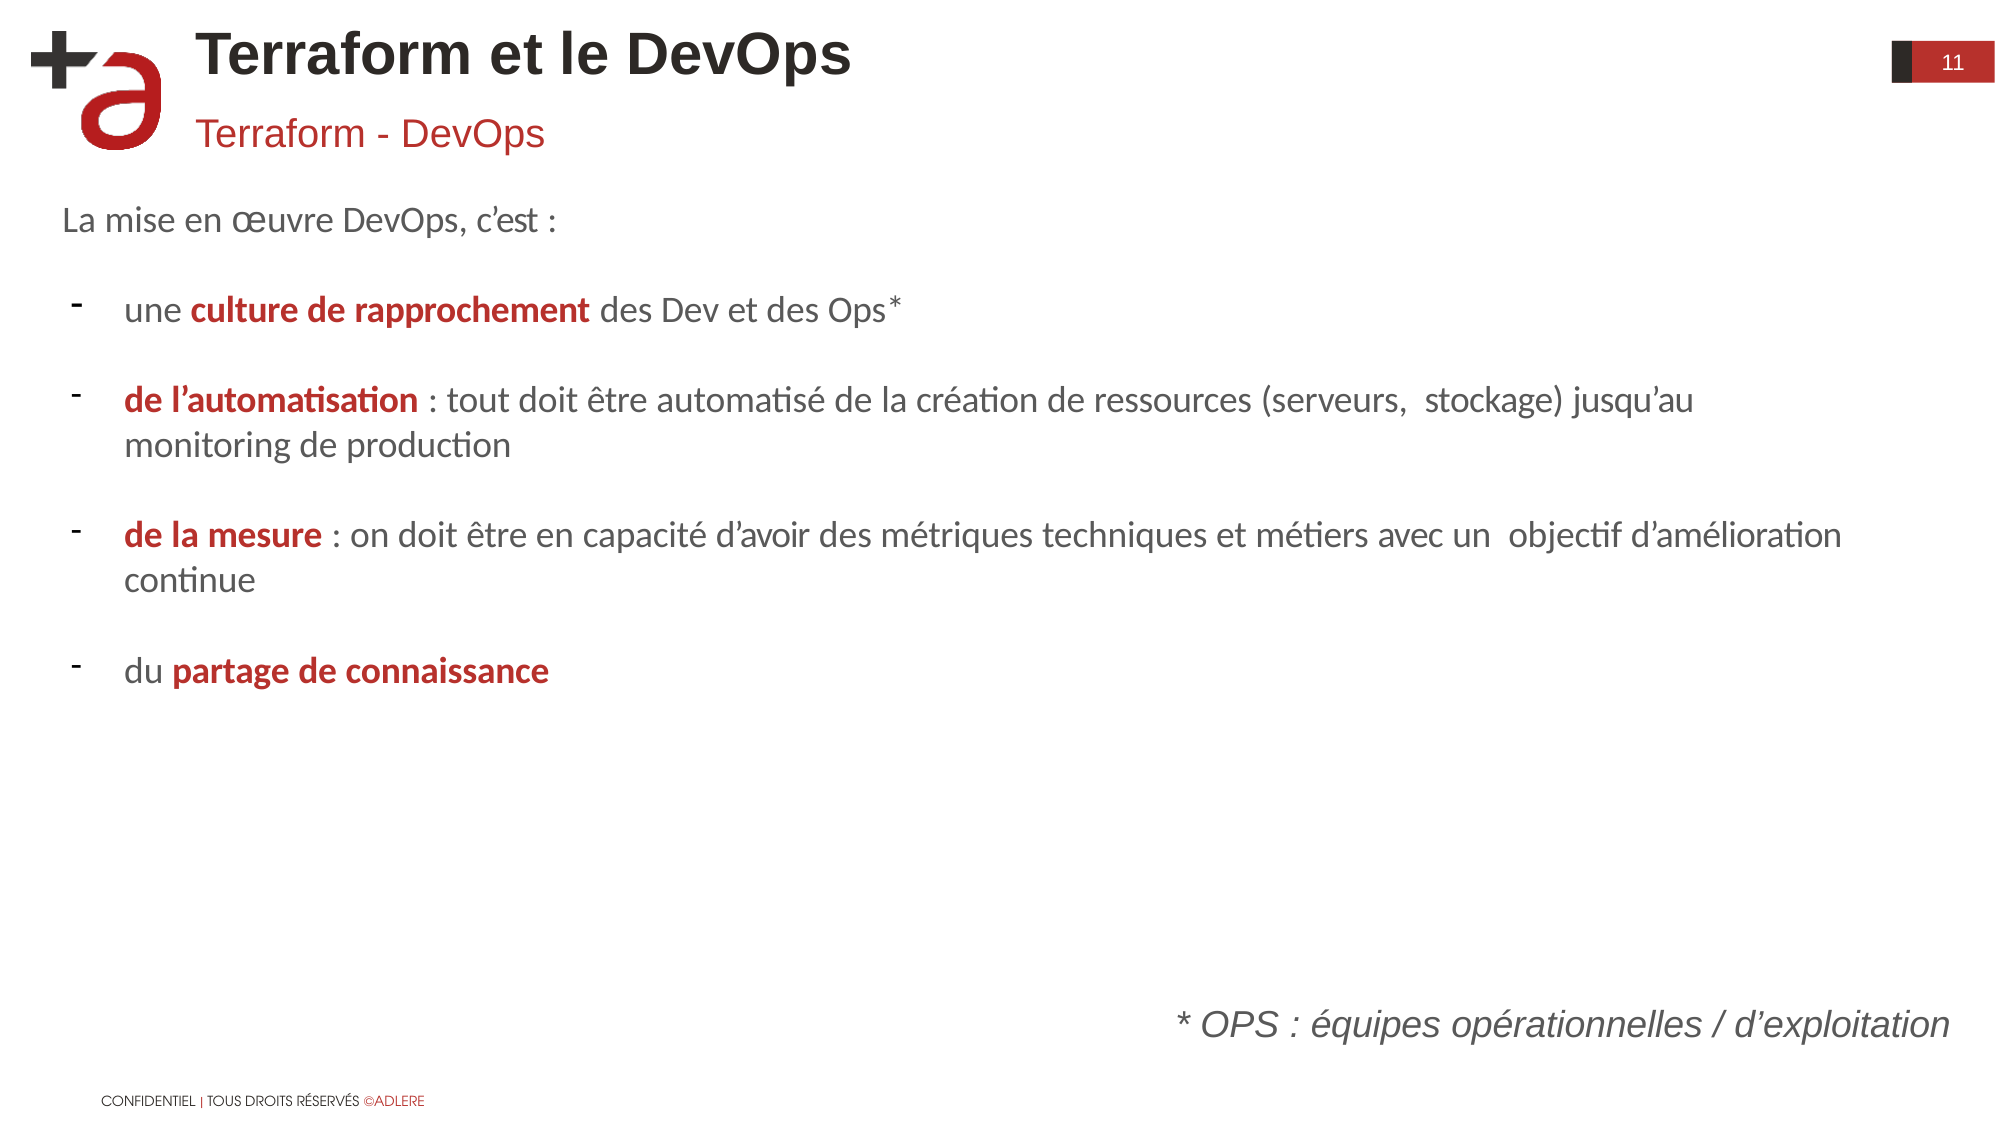

# Terraform et le DevOps
11
Terraform - DevOps
La mise en œuvre DevOps, c’est :

une culture de rapprochement des Dev et des Ops*

de l’automatisation : tout doit être automatisé de la création de ressources (serveurs,  stockage) jusqu’au monitoring de production

de la mesure : on doit être en capacité d’avoir des métriques techniques et métiers avec un  objectif d’amélioration continue

du partage de connaissance
* OPS : équipes opérationnelles / d’exploitation